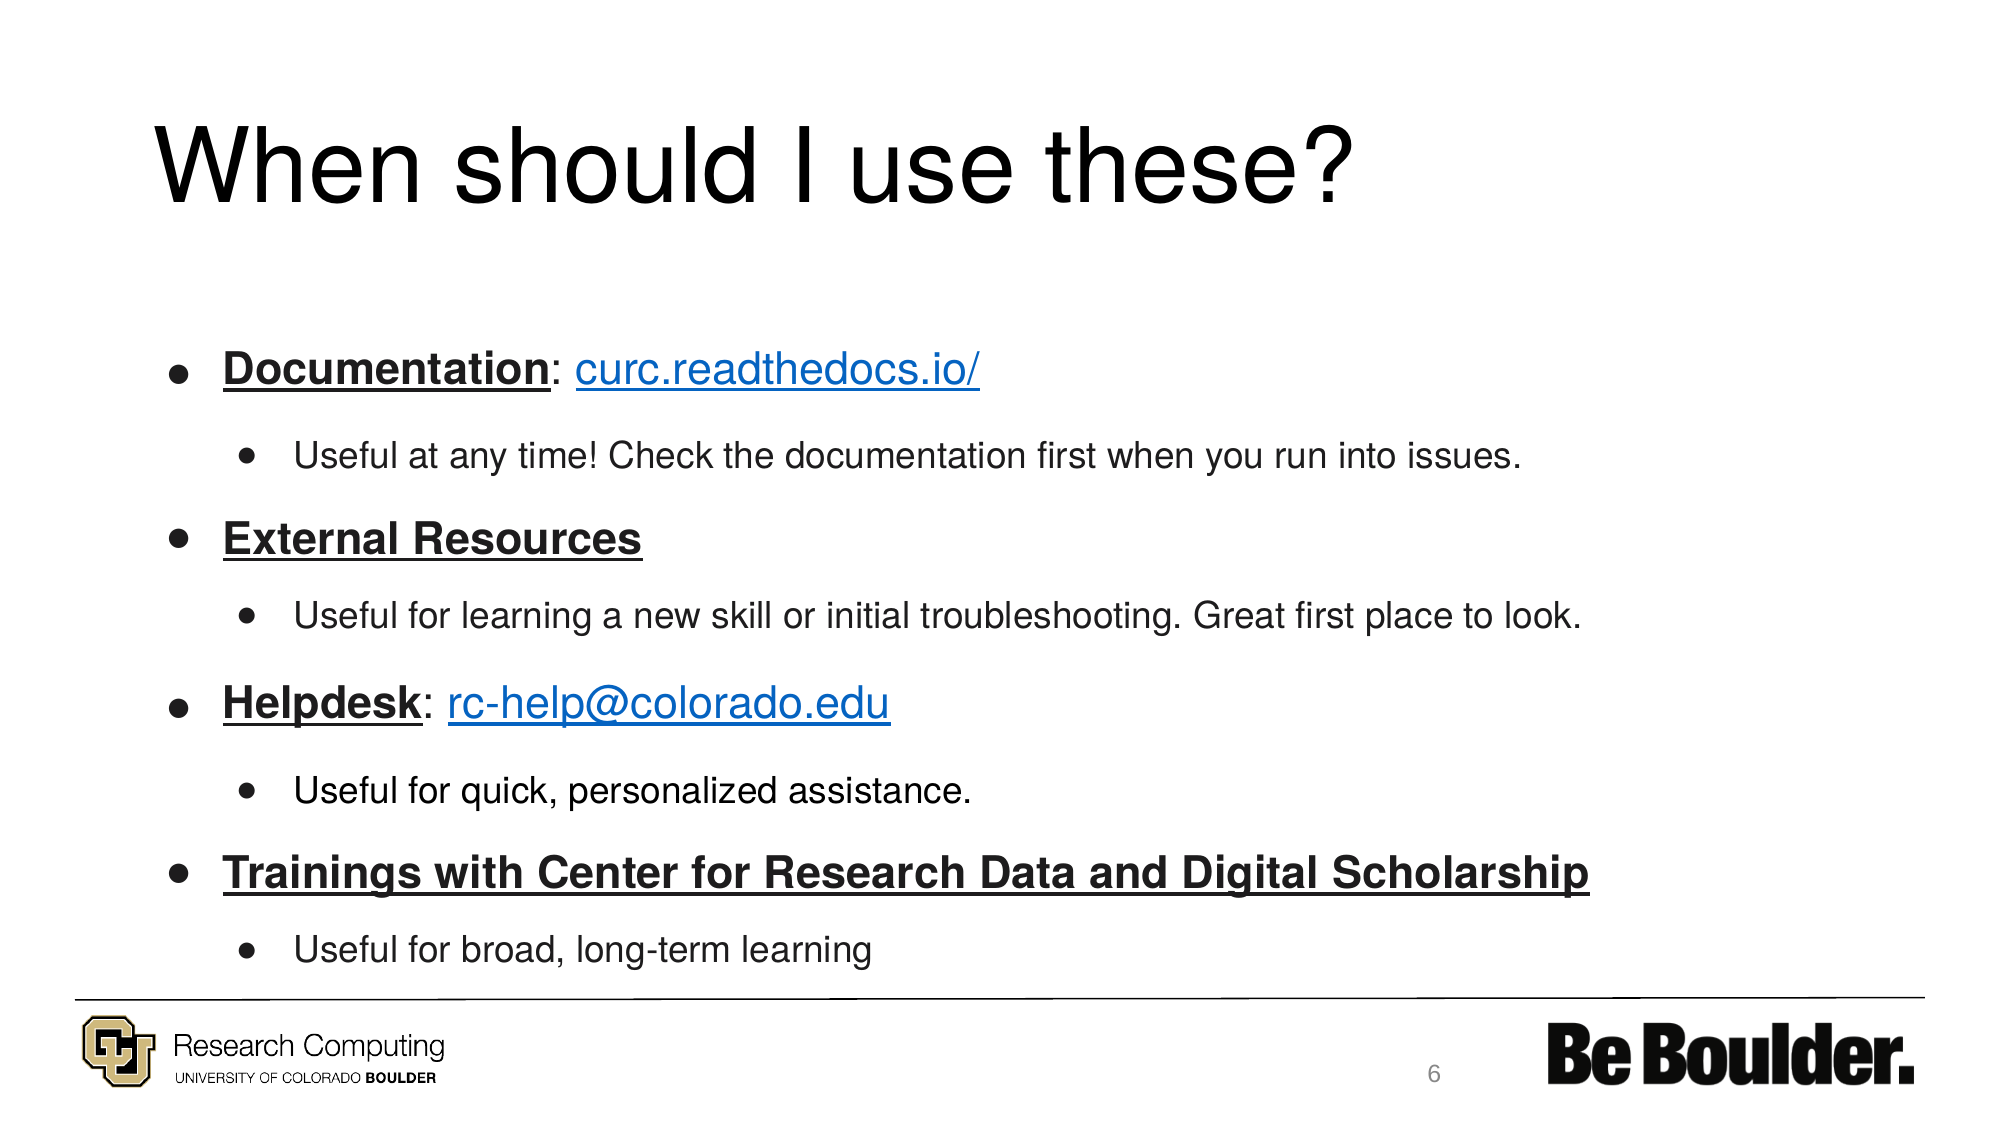

# When should I use these?
Documentation: curc.readthedocs.io/
Useful at any time! Check the documentation first when you run into issues.
External Resources
Useful for learning a new skill or initial troubleshooting. Great first place to look.
Helpdesk: rc-help@colorado.edu
Useful for quick, personalized assistance.
Trainings with Center for Research Data and Digital Scholarship
Useful for broad, long-term learning
6